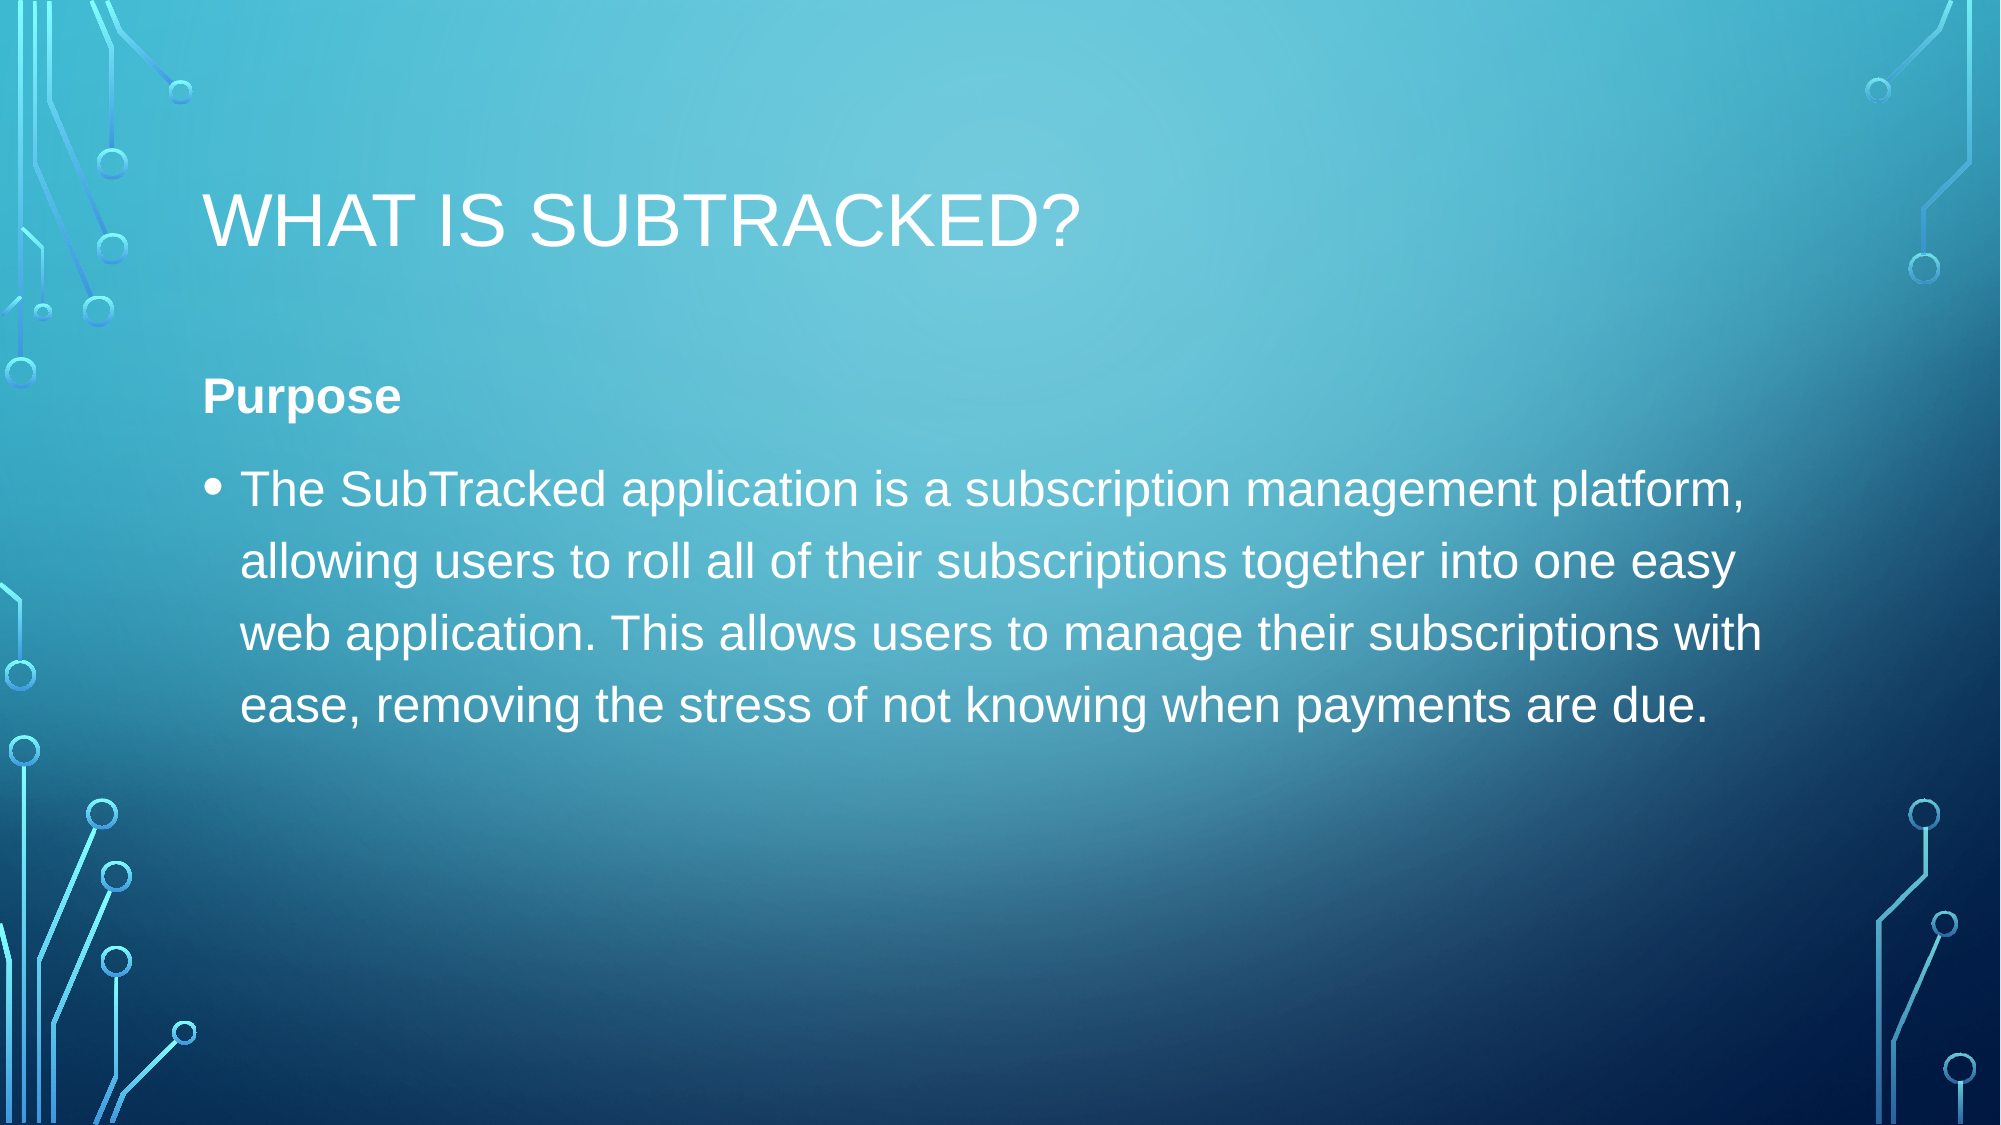

# What is SubTracked?
Purpose
The SubTracked application is a subscription management platform, allowing users to roll all of their subscriptions together into one easy web application. This allows users to manage their subscriptions with ease, removing the stress of not knowing when payments are due.